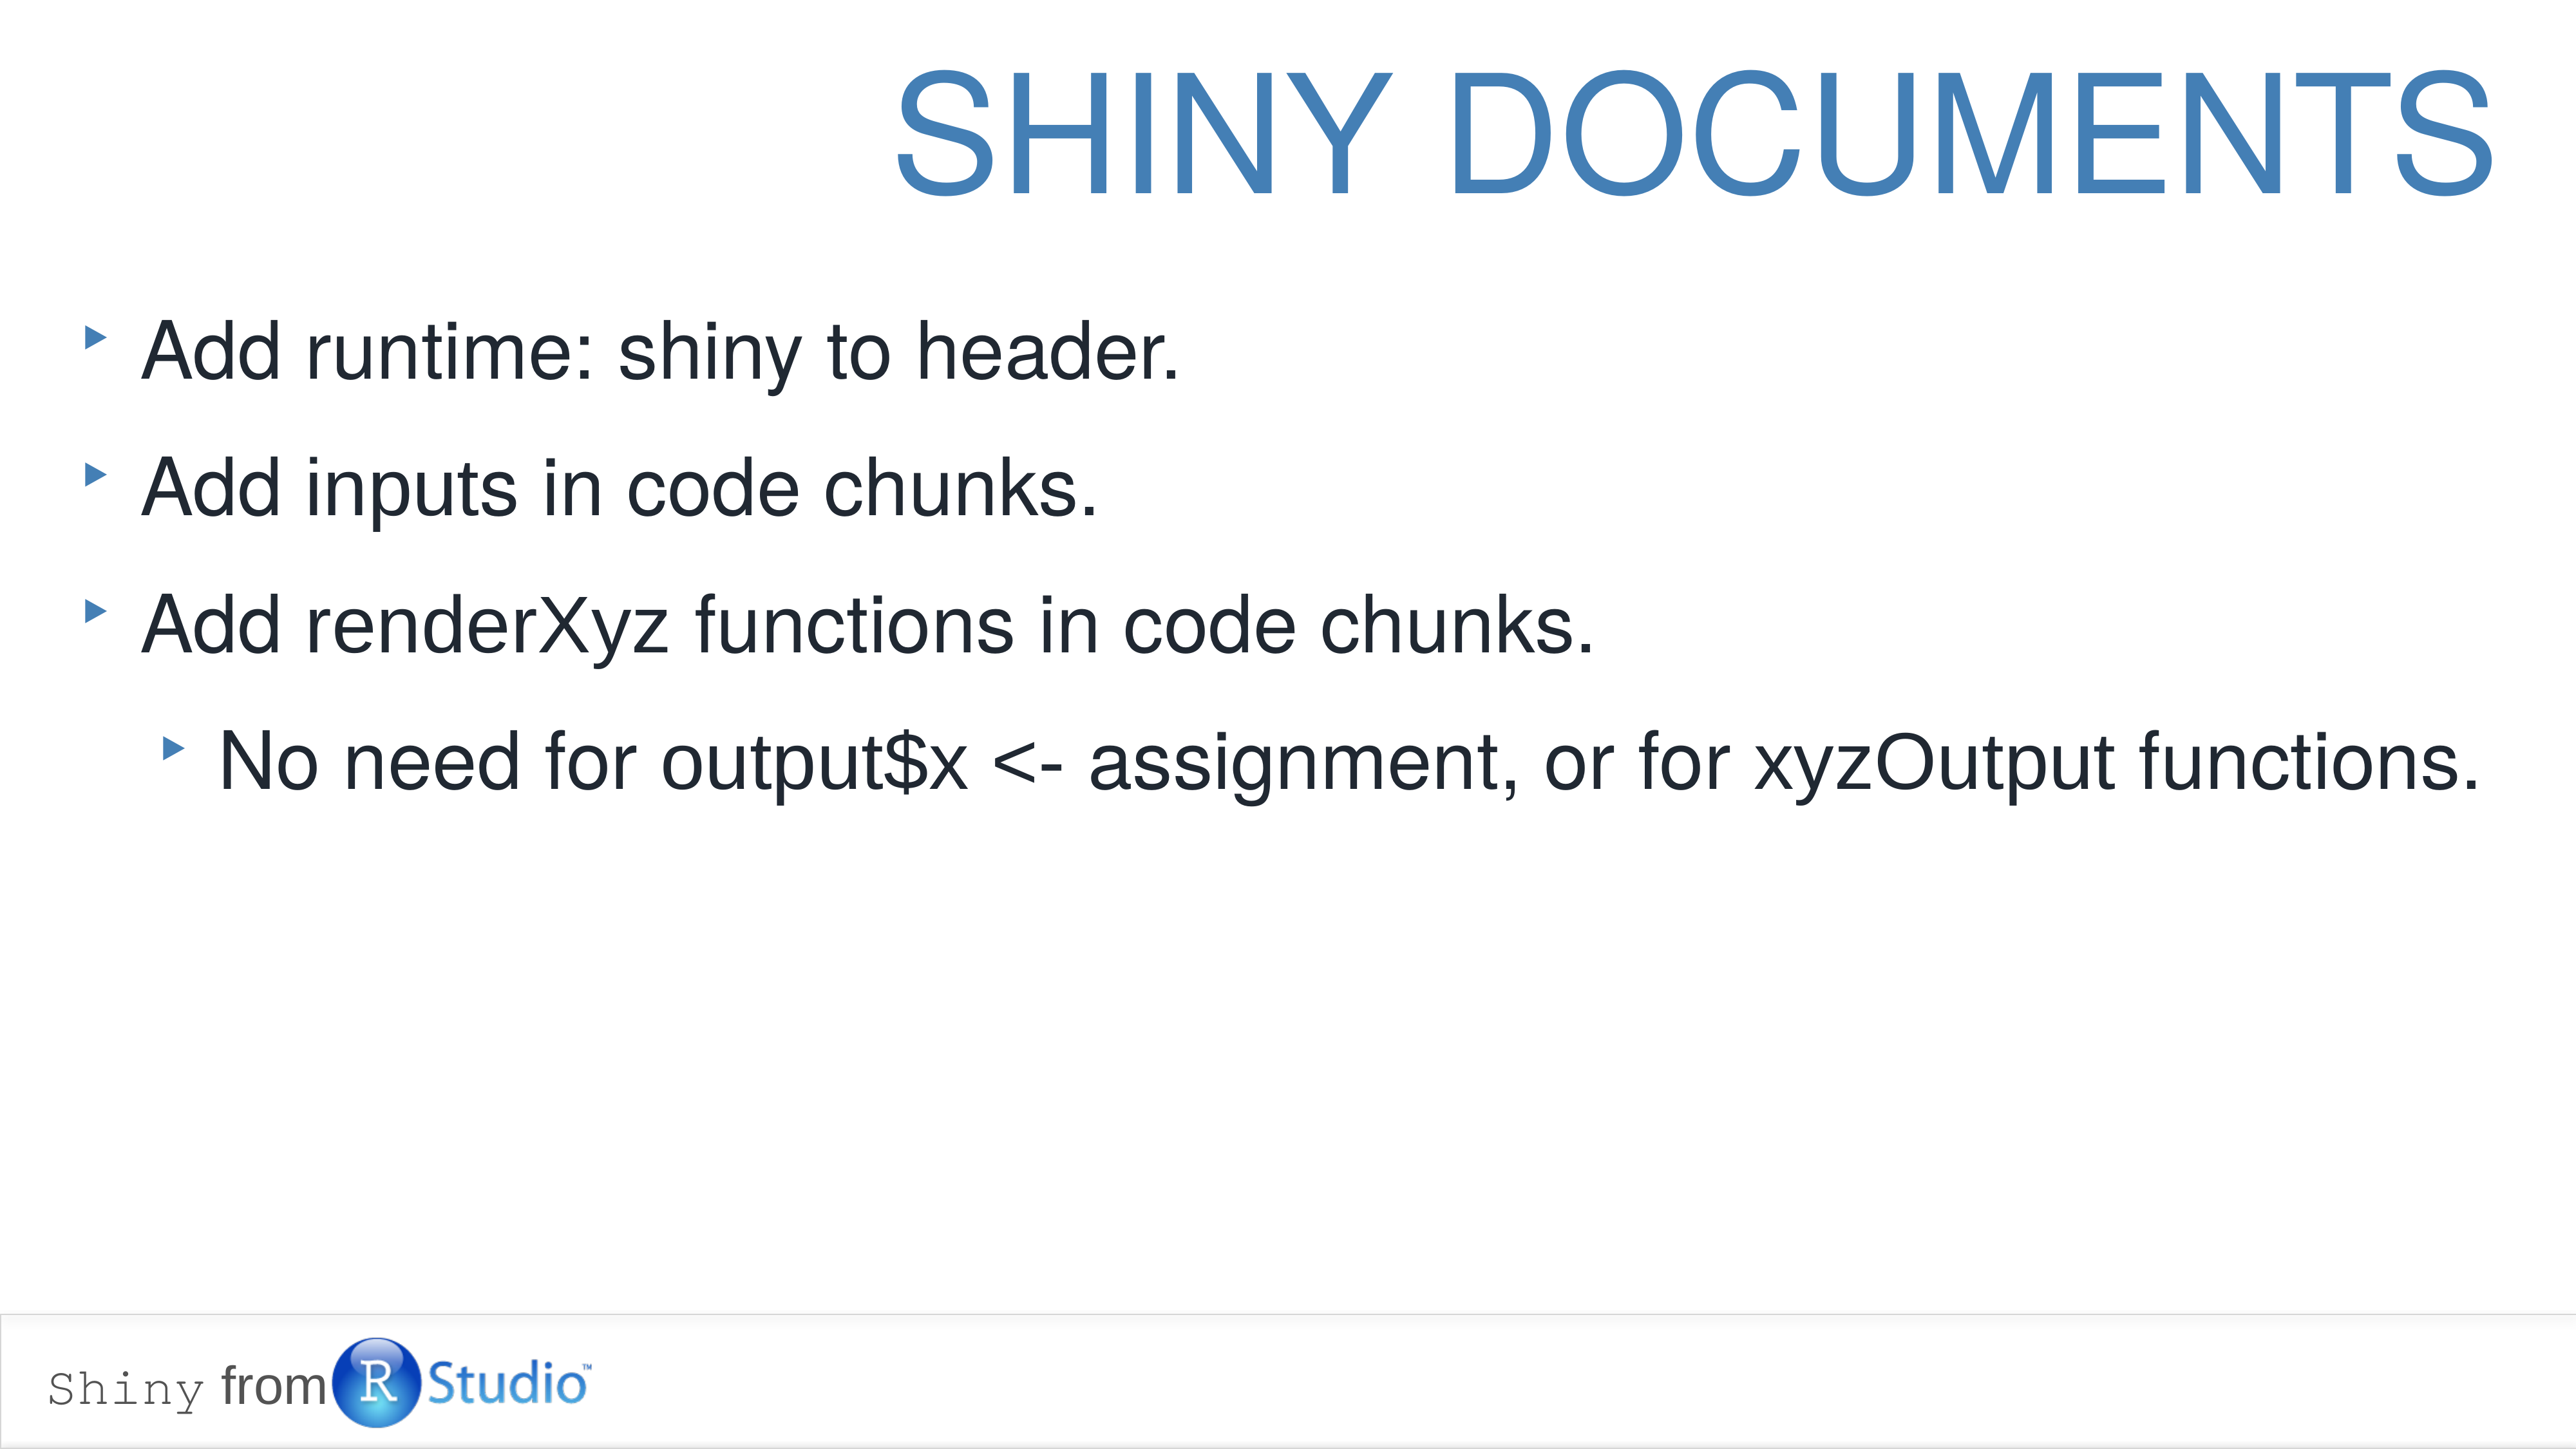

shiny documents
Add runtime: shiny to header.
Add inputs in code chunks.
Add renderXyz functions in code chunks.
No need for output$x <- assignment, or for xyzOutput functions.